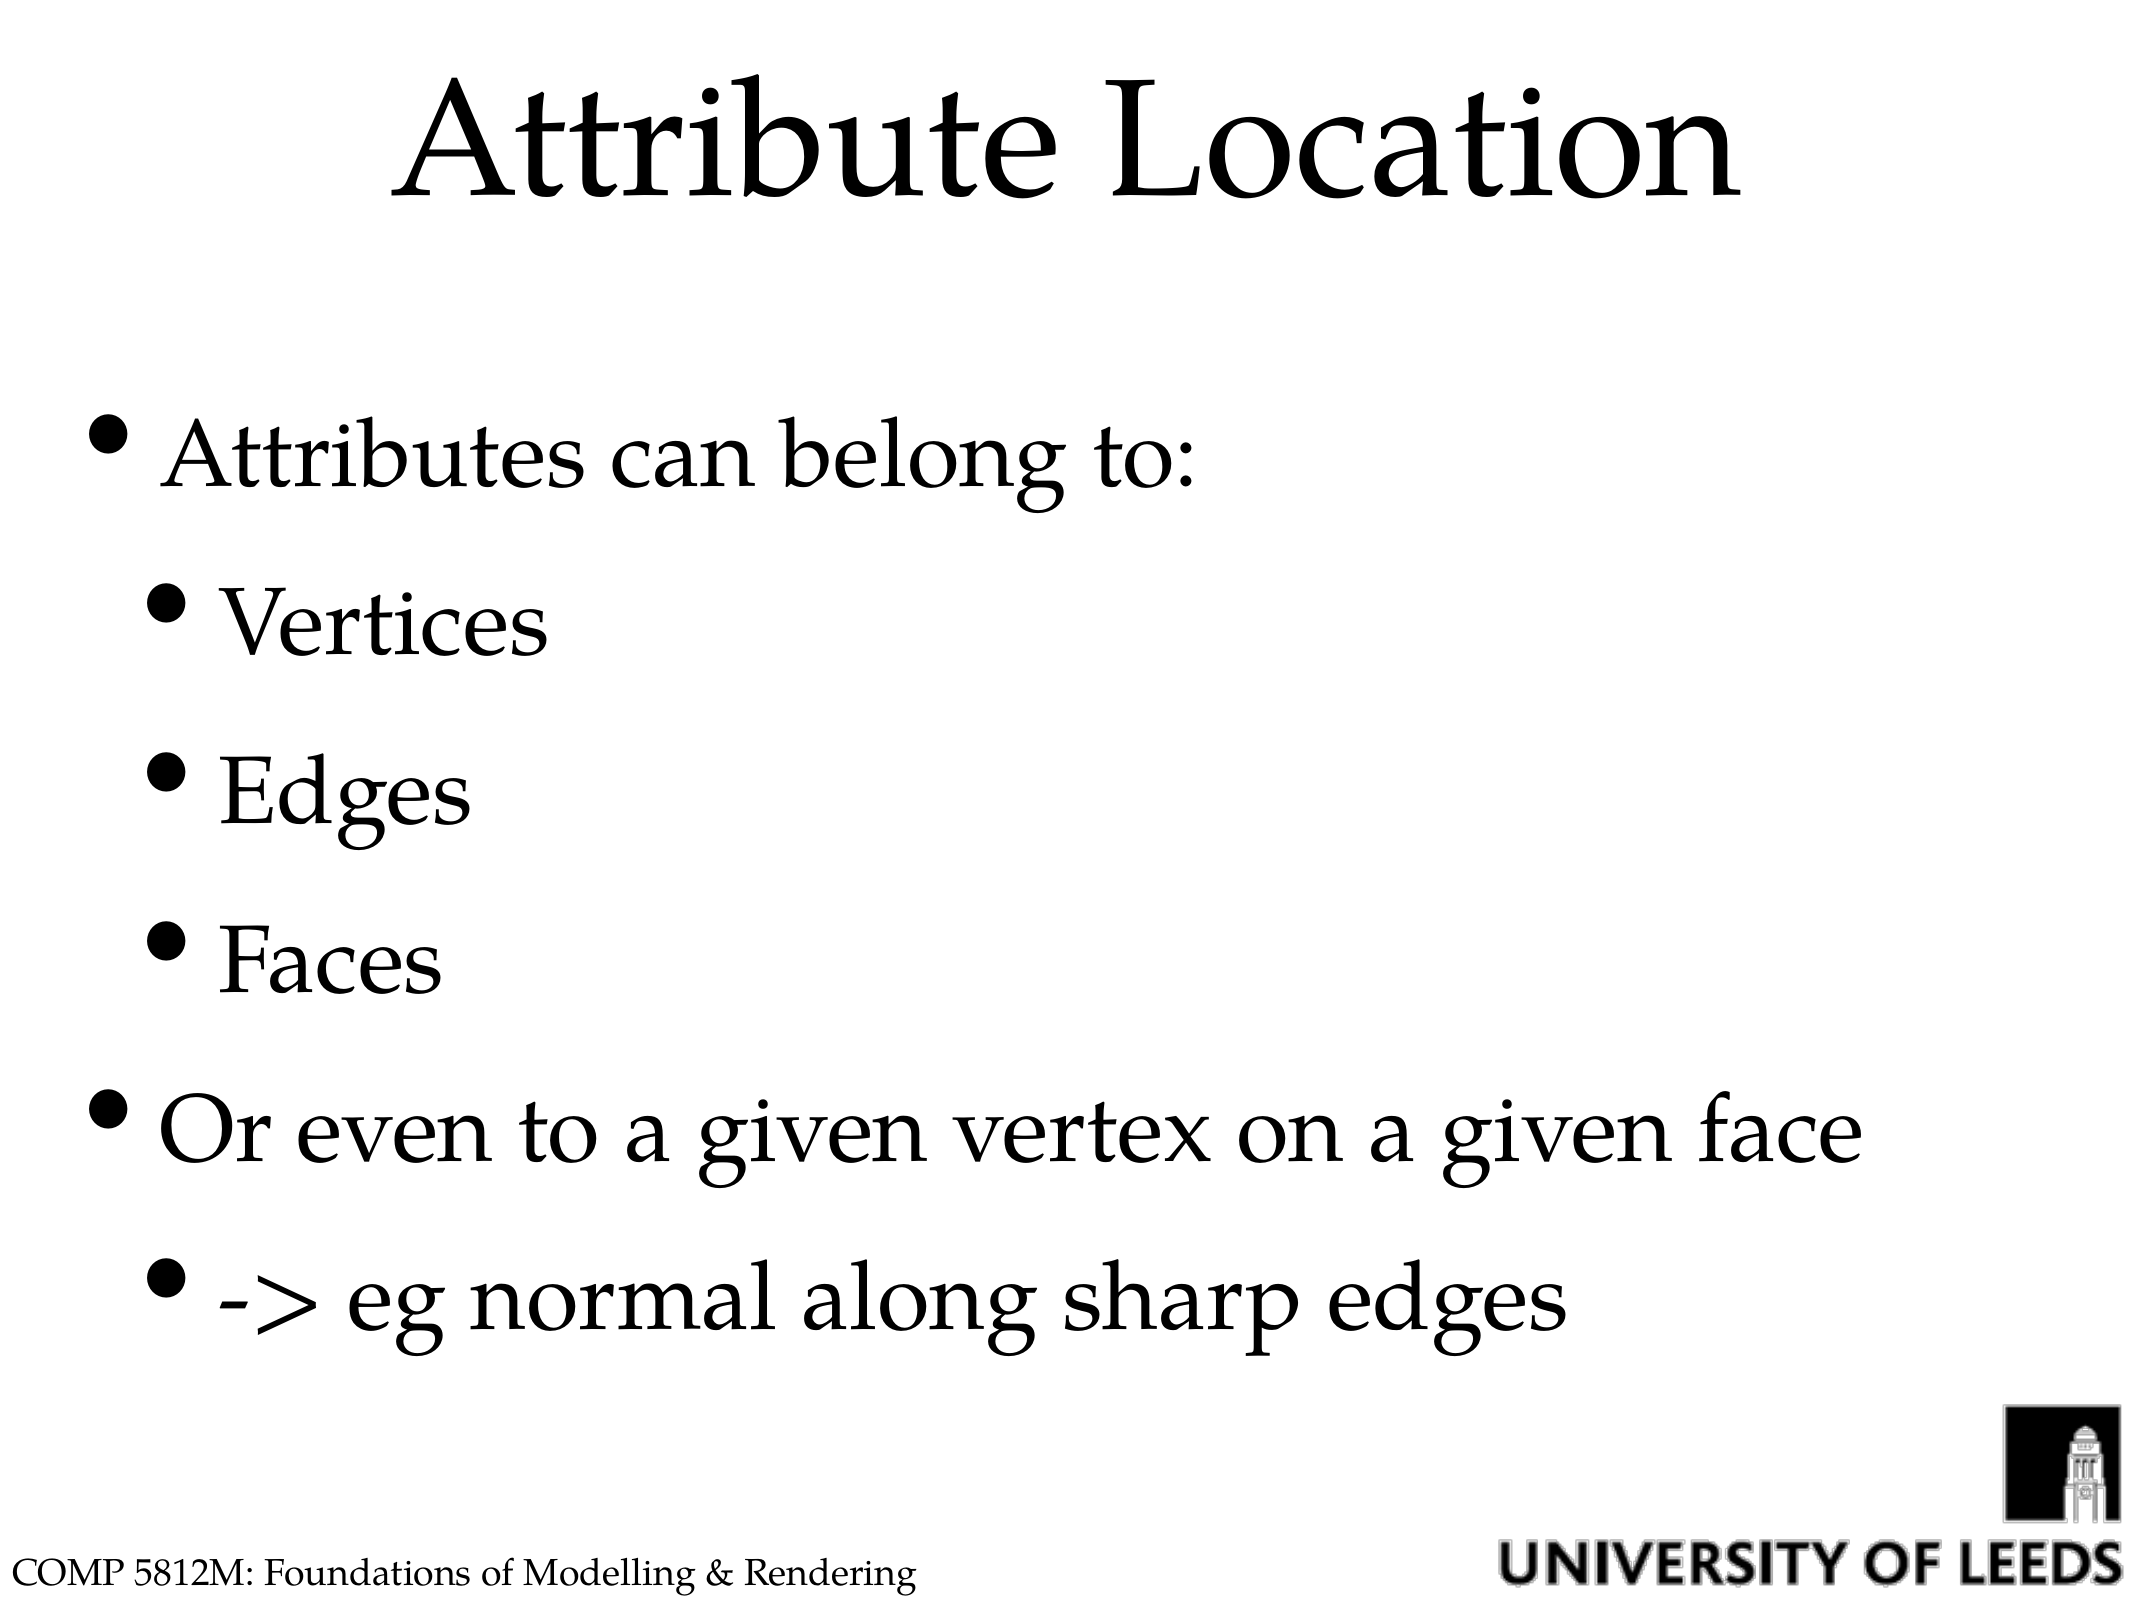

# Attribute Location
Attributes can belong to:
Vertices
Edges
Faces
Or even to a given vertex on a given face
-> eg normal along sharp edges